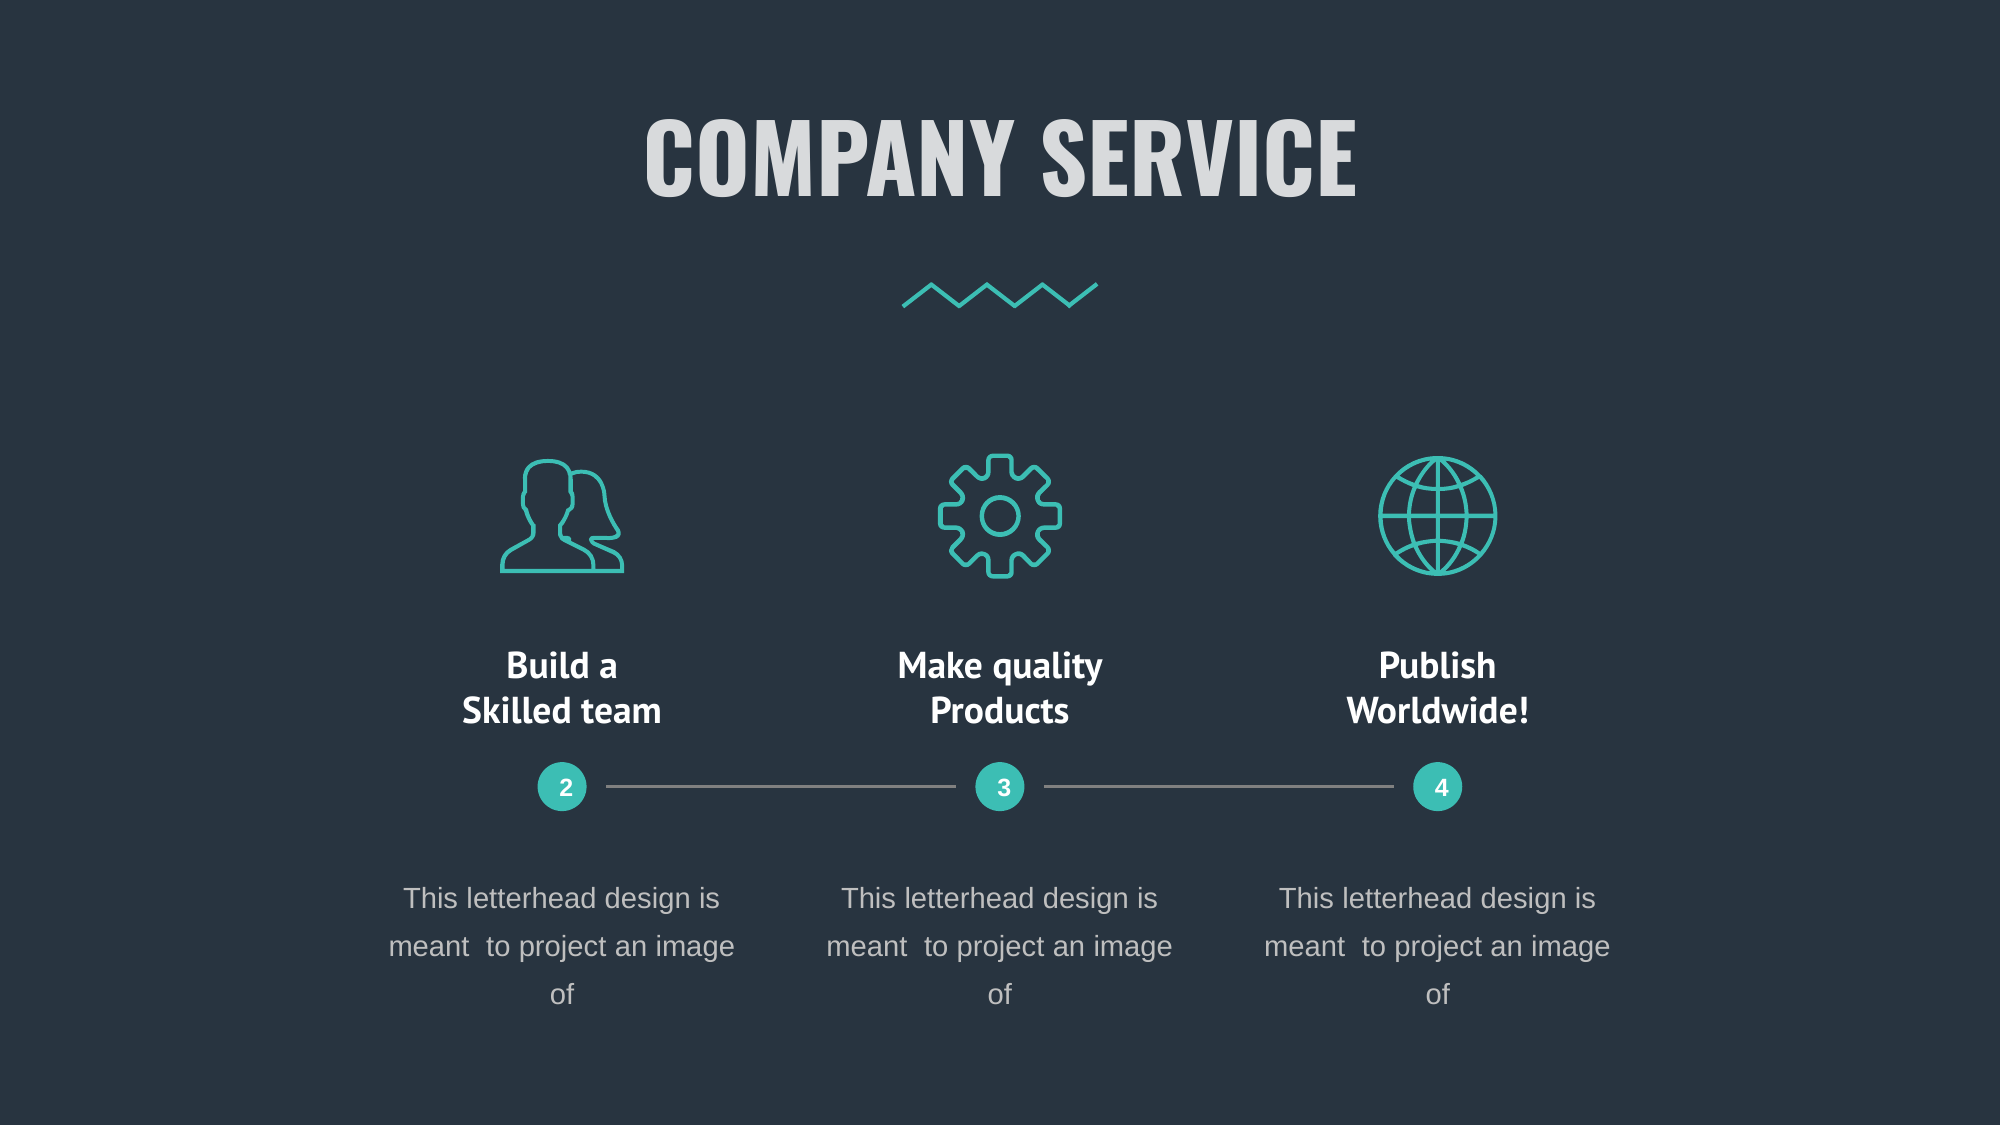

COMPANY SERVICE

Build a
Skilled team
Make quality
Products
Publish
Worldwide!

2

3

4
This letterhead design is meant  to project an image of
This letterhead design is meant  to project an image of
This letterhead design is meant  to project an image of